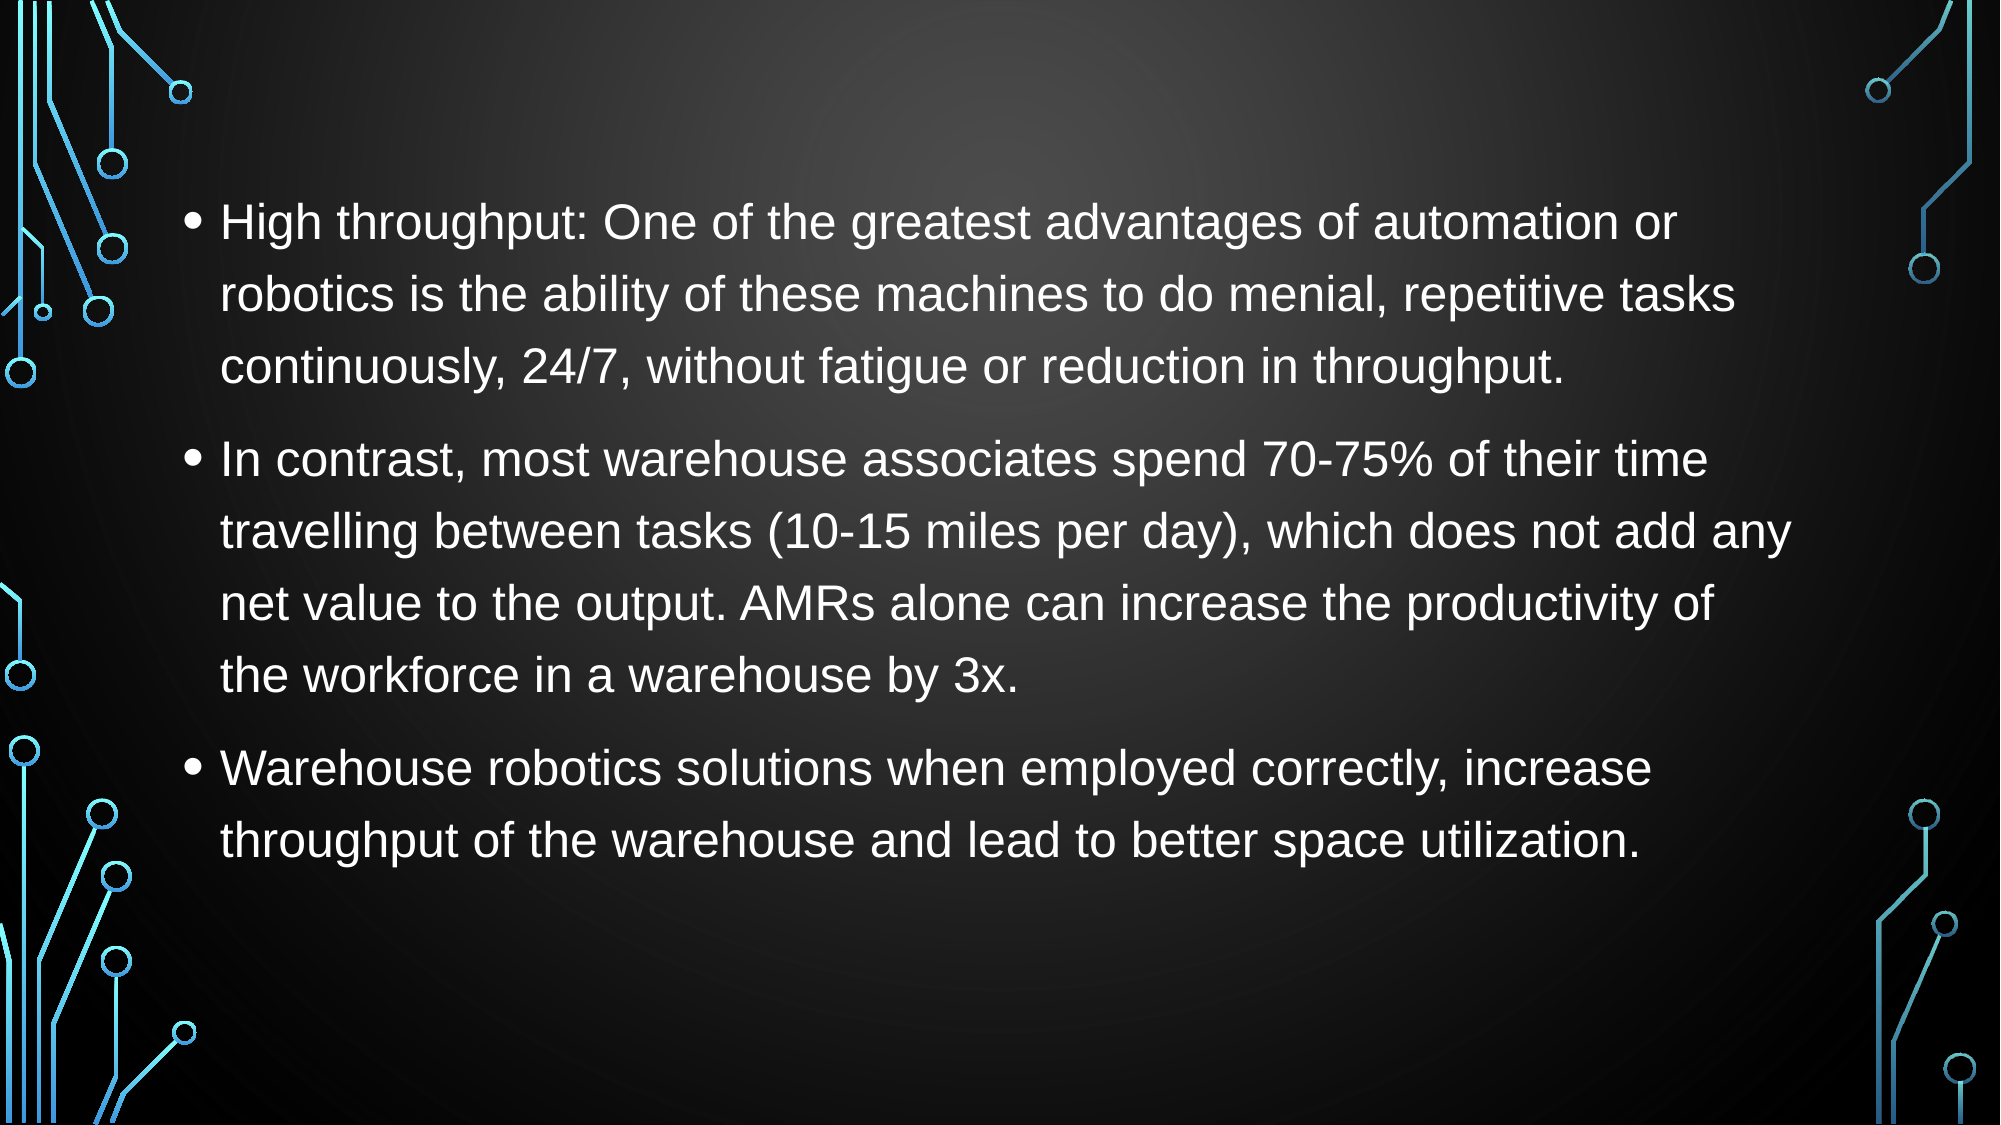

High throughput: One of the greatest advantages of automation or robotics is the ability of these machines to do menial, repetitive tasks continuously, 24/7, without fatigue or reduction in throughput.
In contrast, most warehouse associates spend 70-75% of their time travelling between tasks (10-15 miles per day), which does not add any net value to the output. AMRs alone can increase the productivity of the workforce in a warehouse by 3x.
Warehouse robotics solutions when employed correctly, increase throughput of the warehouse and lead to better space utilization.